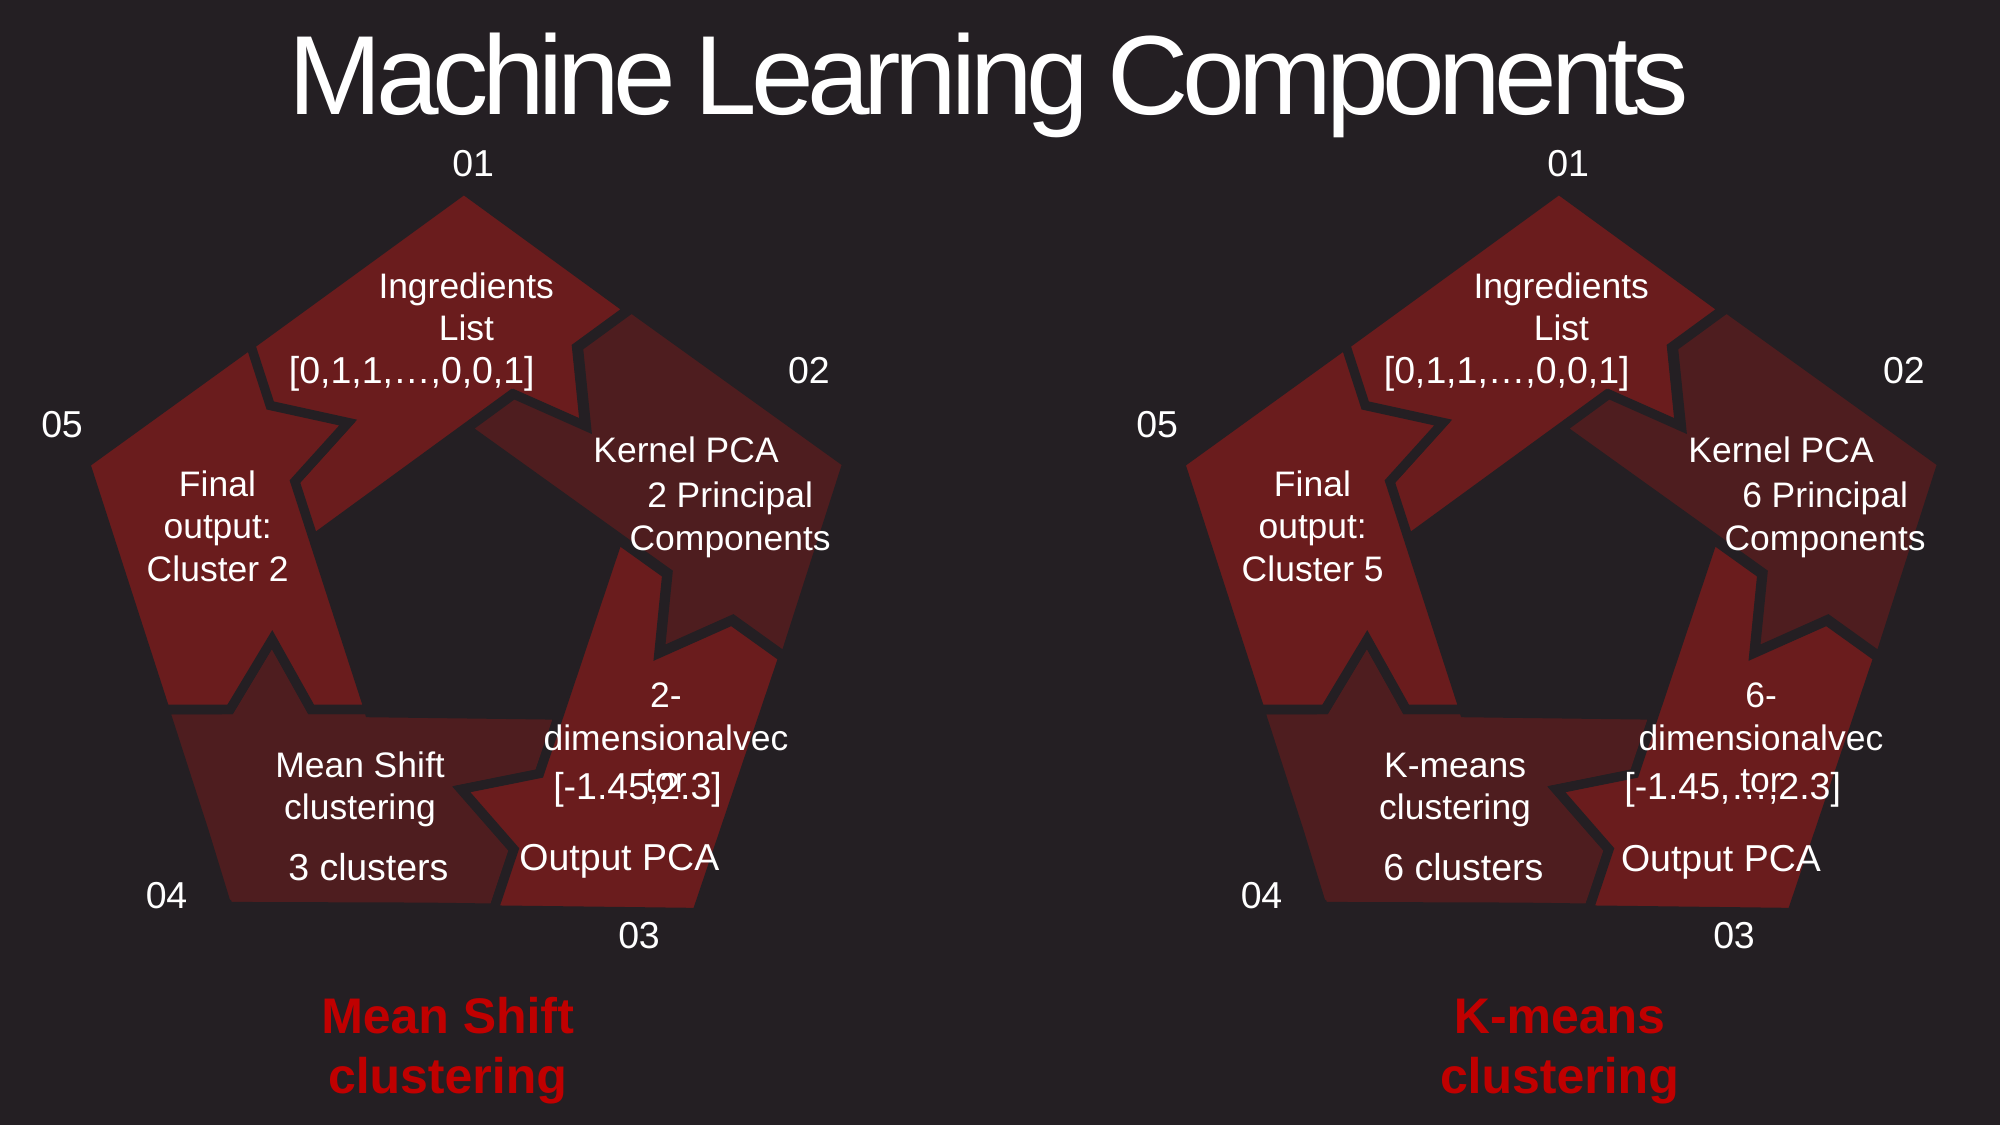

# Machine Learning Components

01
Ingredients
List

[0,1,1,…,0,0,1]
02

05
Kernel PCA
Final
output:
Cluster 2
2 Principal
Components
2-dimensionalvector
Mean Shift
clustering
[-1.45,2.3]
3 clusters
04
03

01
Ingredients
List

[0,1,1,…,0,0,1]
02

05
Kernel PCA
Final
output:
Cluster 5
6 Principal
Components
6-dimensionalvector
K-means
clustering
[-1.45,…,2.3]
6 clusters
04
03

Output PCA
Output PCA
Mean Shift clustering
K-means
clustering